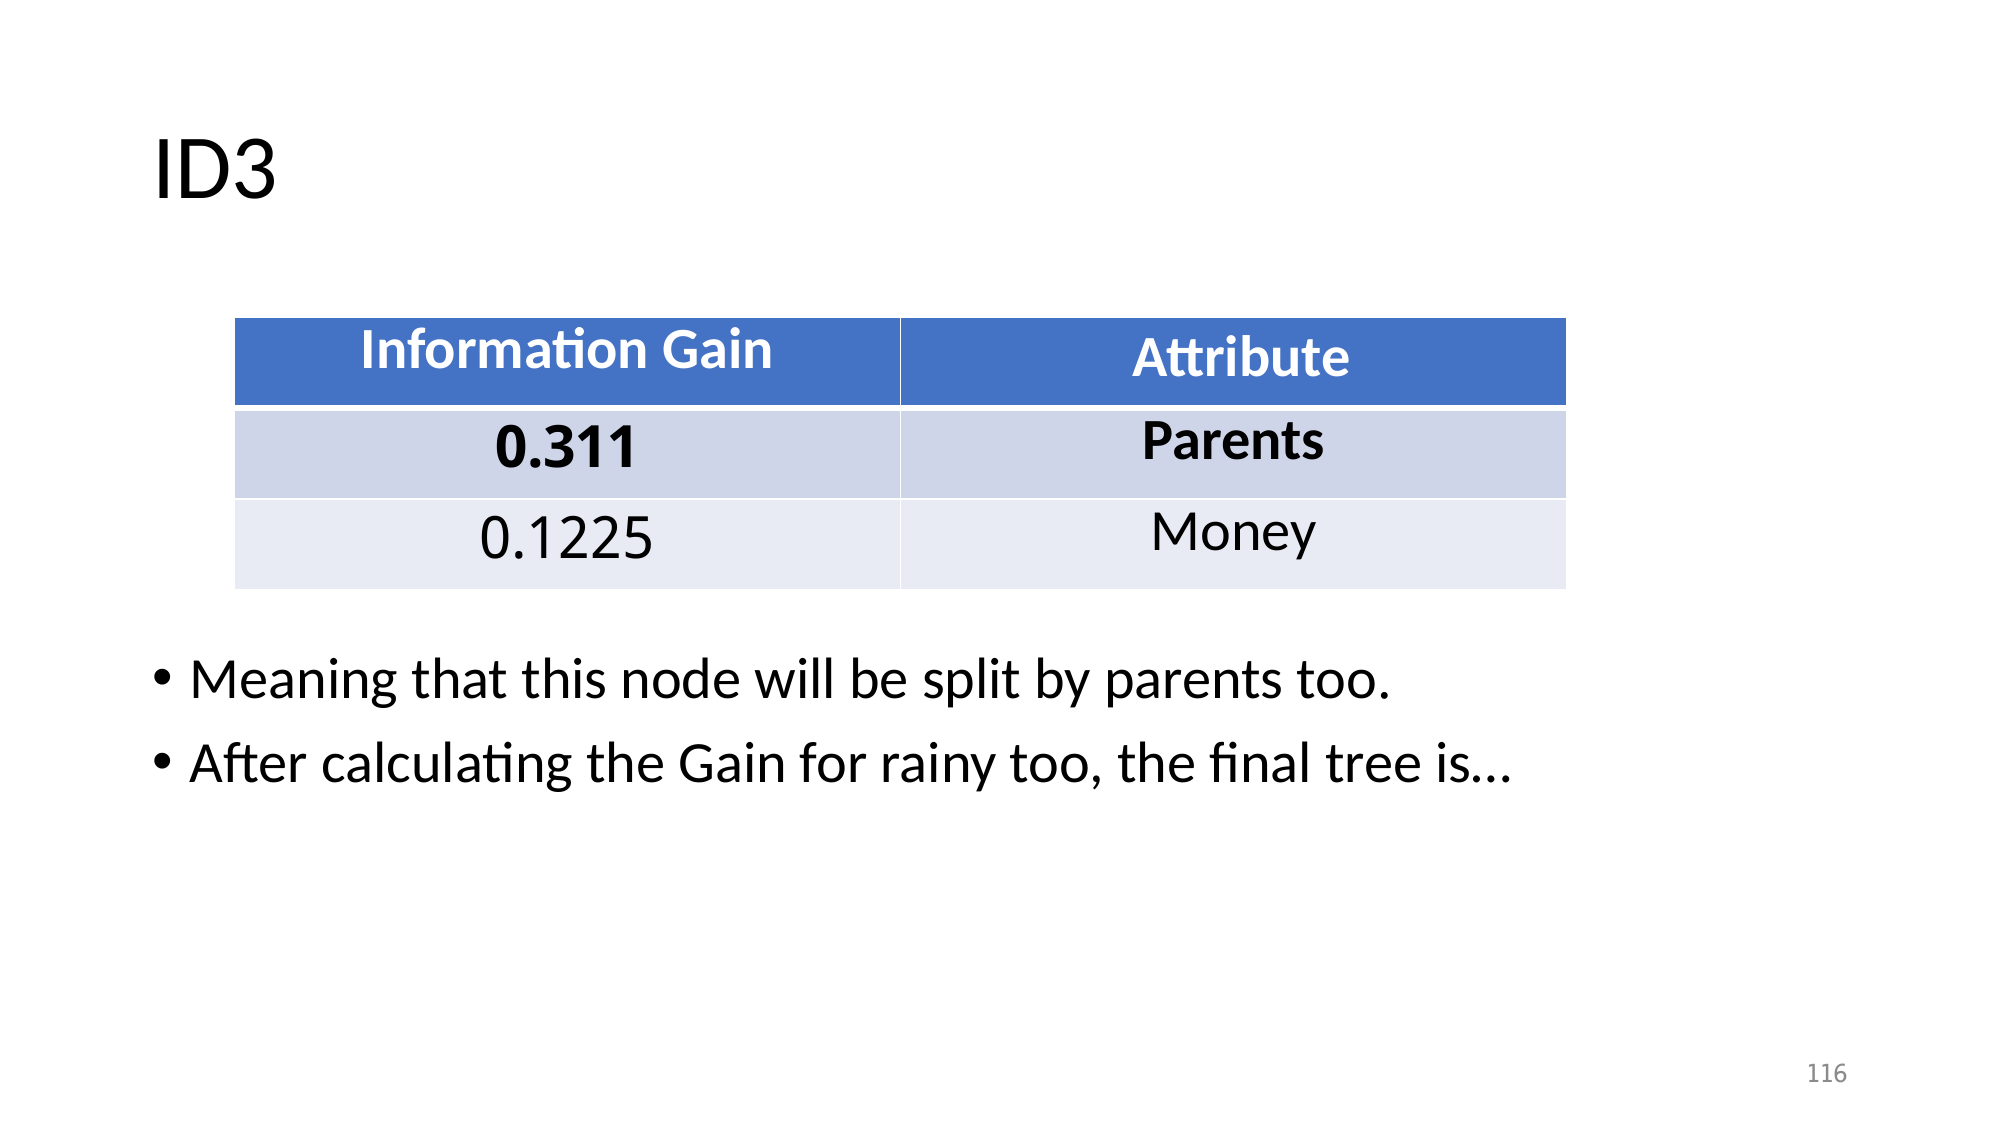

# ID3

Meaning that this node will be split by parents too.
After calculating the Gain for rainy too, the final tree is…

| Information Gain | Attribute |
| --- | --- |
| 0.311 | Parents |
| 0.1225 | Money |
116